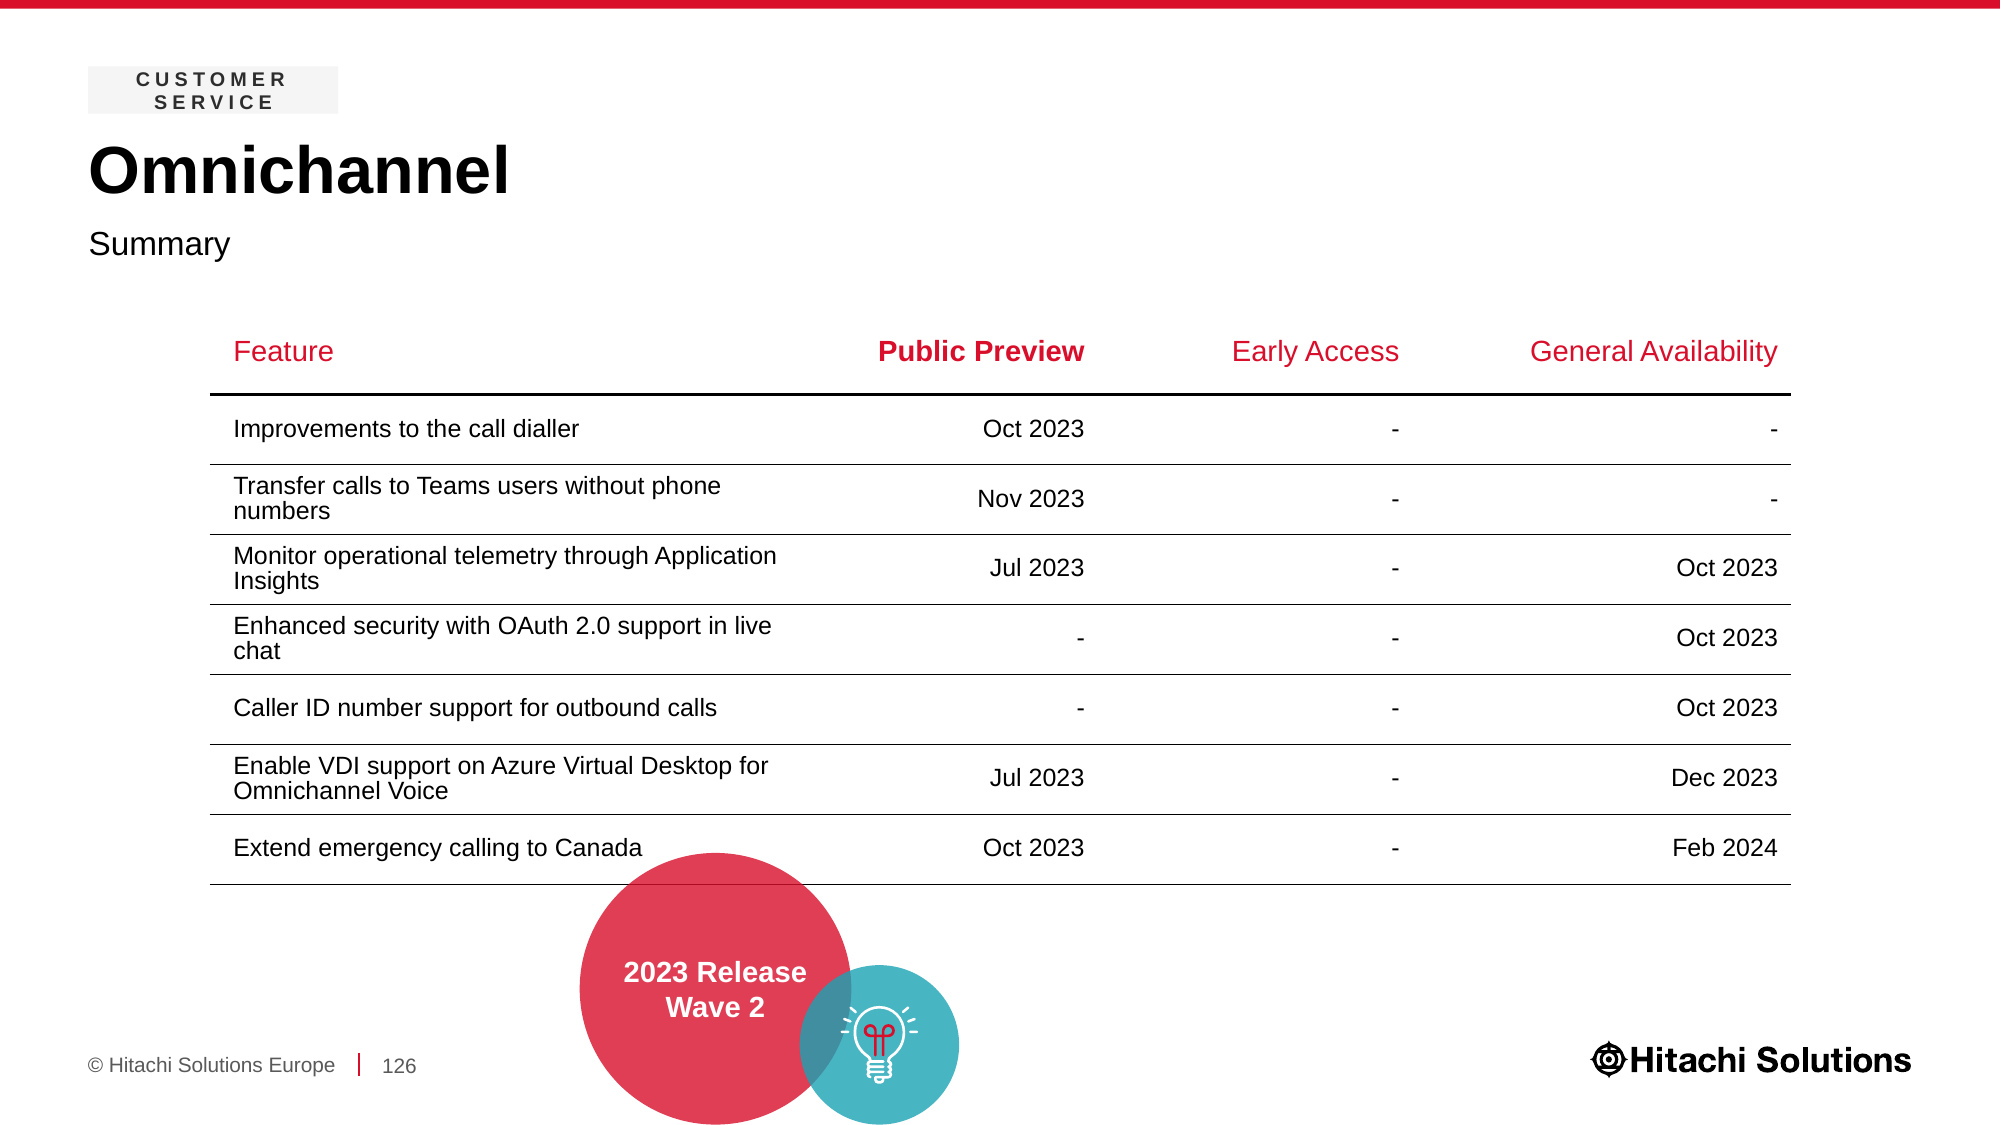

Customer service
# Omnichannel
Summary
| Feature | Public Preview | Early Access | General Availability |
| --- | --- | --- | --- |
| Improvements to the call dialler | Oct 2023 | - | - |
| Transfer calls to Teams users without phone numbers | Nov 2023 | - | - |
| Monitor operational telemetry through Application Insights | Jul 2023 | - | Oct 2023 |
| Enhanced security with OAuth 2.0 support in live chat | - | - | Oct 2023 |
| Caller ID number support for outbound calls | - | - | Oct 2023 |
| Enable VDI support on Azure Virtual Desktop for Omnichannel Voice | Jul 2023 | - | Dec 2023 |
| Extend emergency calling to Canada | Oct 2023 | - | Feb 2024 |
2023 Release Wave 2